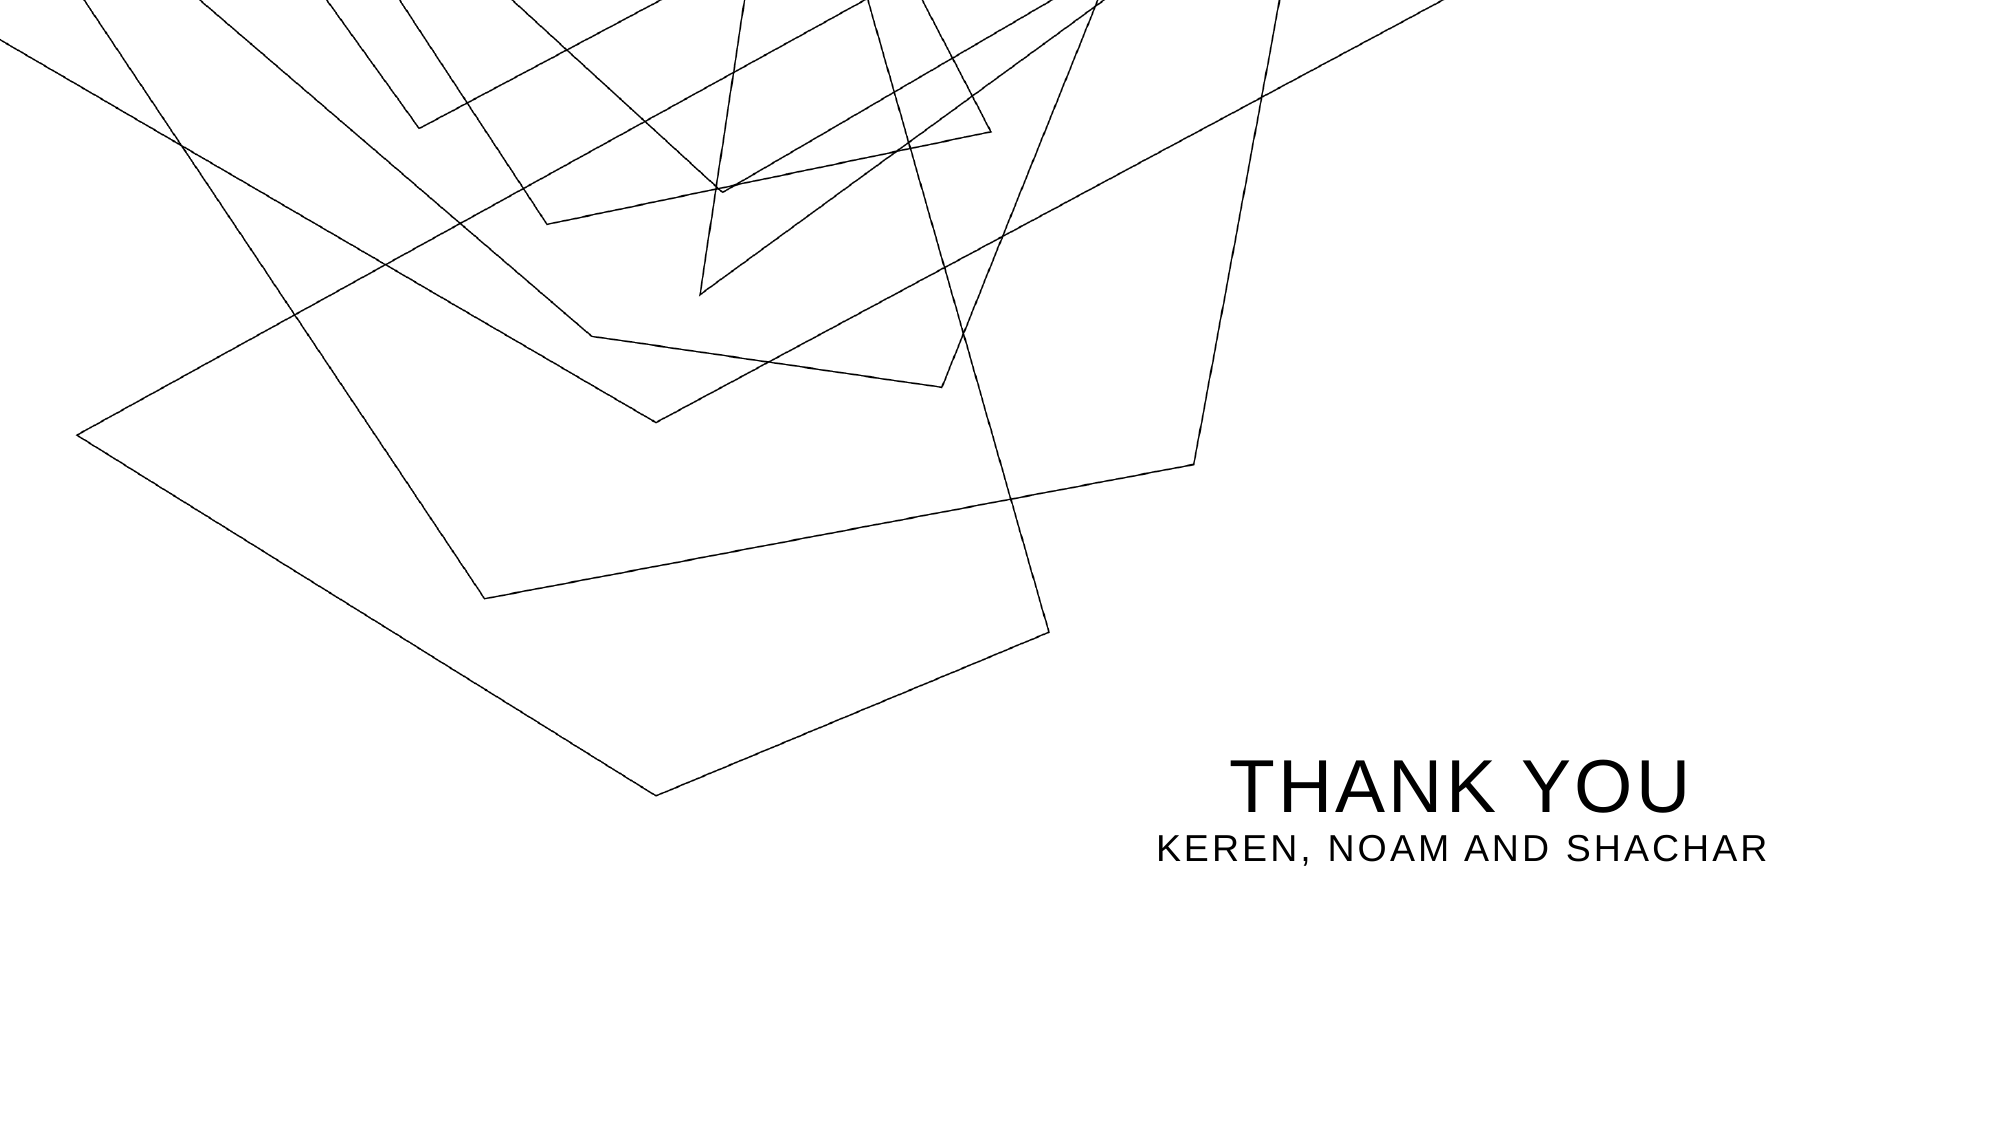

# Thank You keren, noam and Shachar